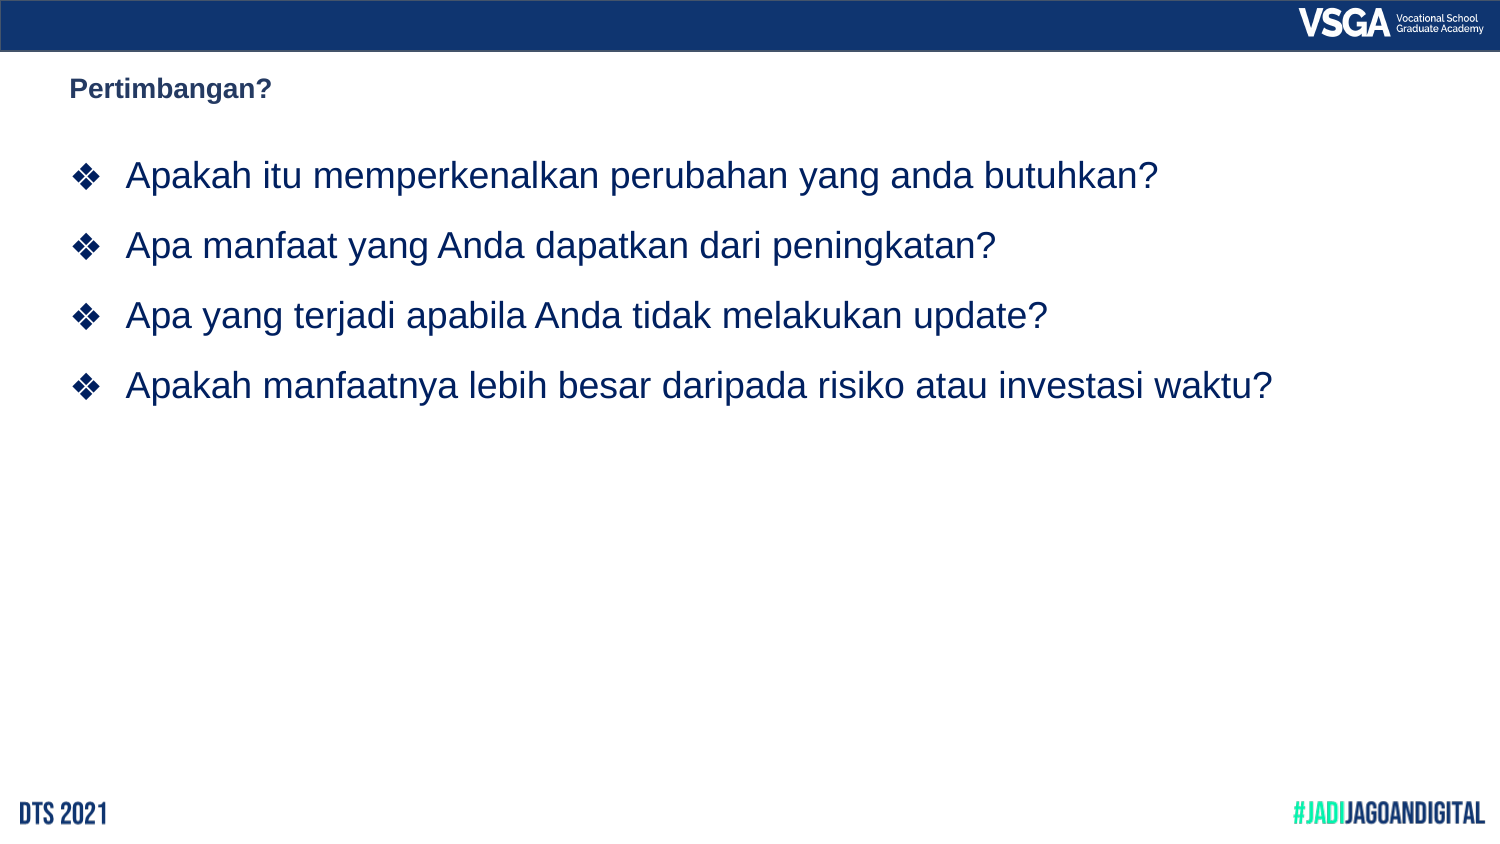

Pertimbangan?
Apakah itu memperkenalkan perubahan yang anda butuhkan?
Apa manfaat yang Anda dapatkan dari peningkatan?
Apa yang terjadi apabila Anda tidak melakukan update?
Apakah manfaatnya lebih besar daripada risiko atau investasi waktu?